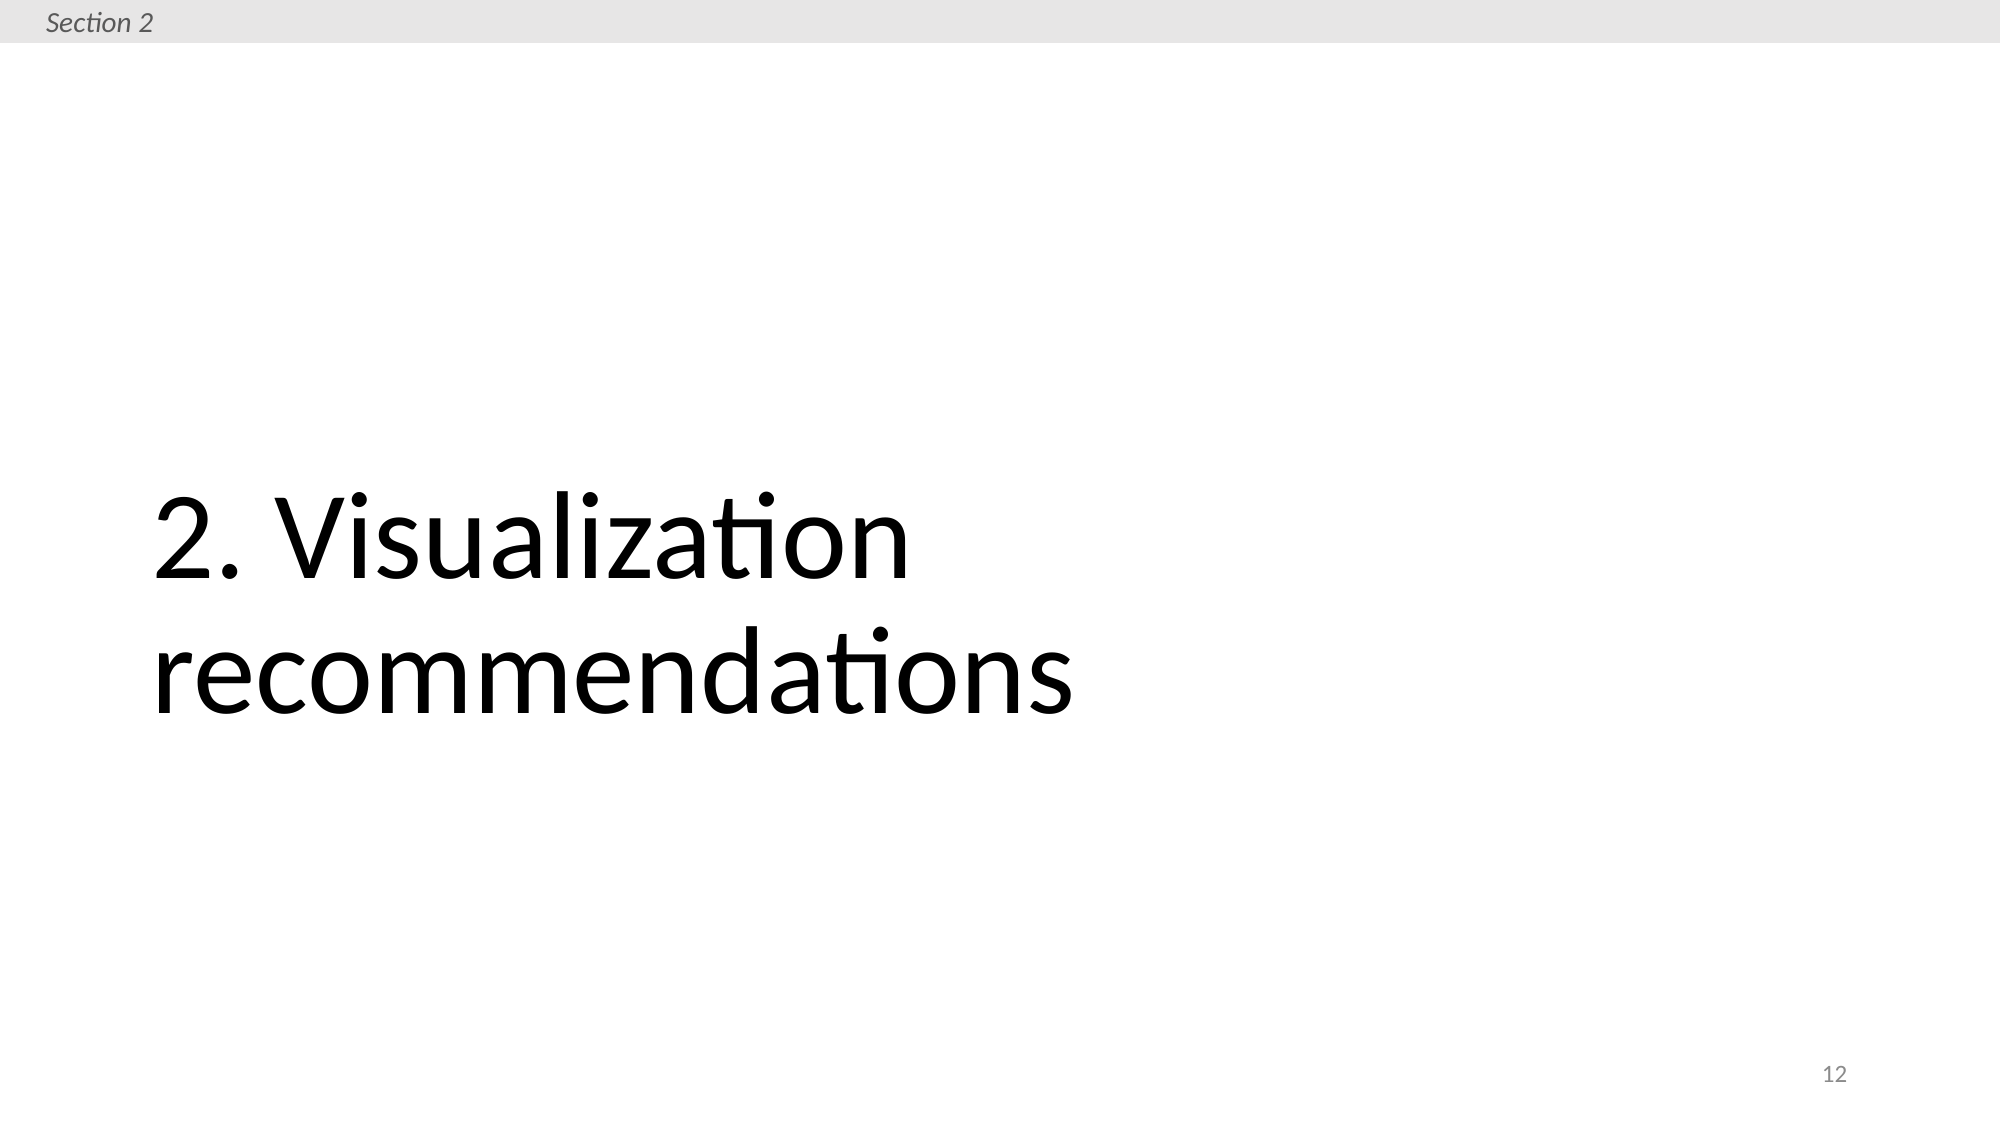

Section 2
# 2. Visualization recommendations
12